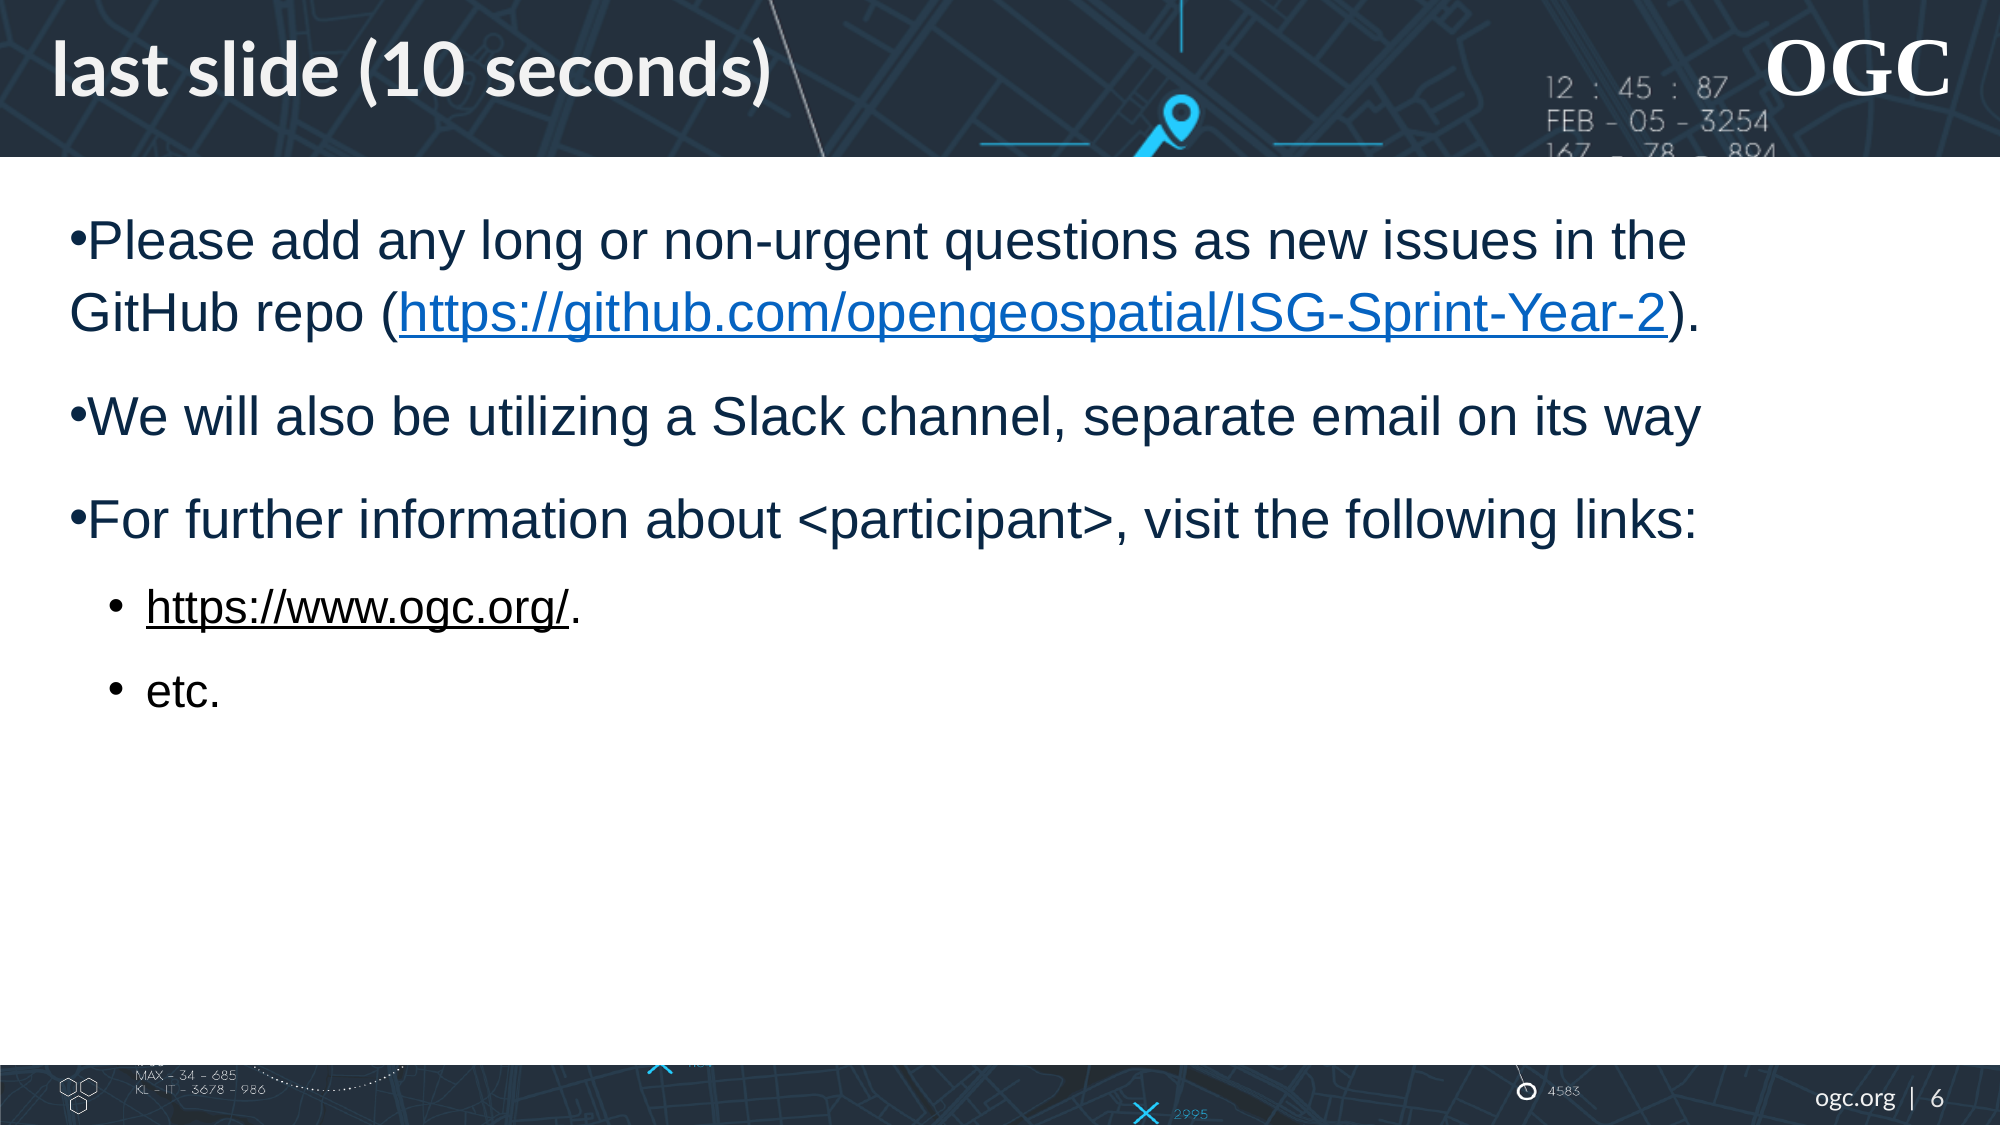

# last slide (10 seconds)
Please add any long or non-urgent questions as new issues in the GitHub repo (https://github.com/opengeospatial/ISG-Sprint-Year-2).
We will also be utilizing a Slack channel, separate email on its way
For further information about <participant>, visit the following links:
https://www.ogc.org/.
etc.
6